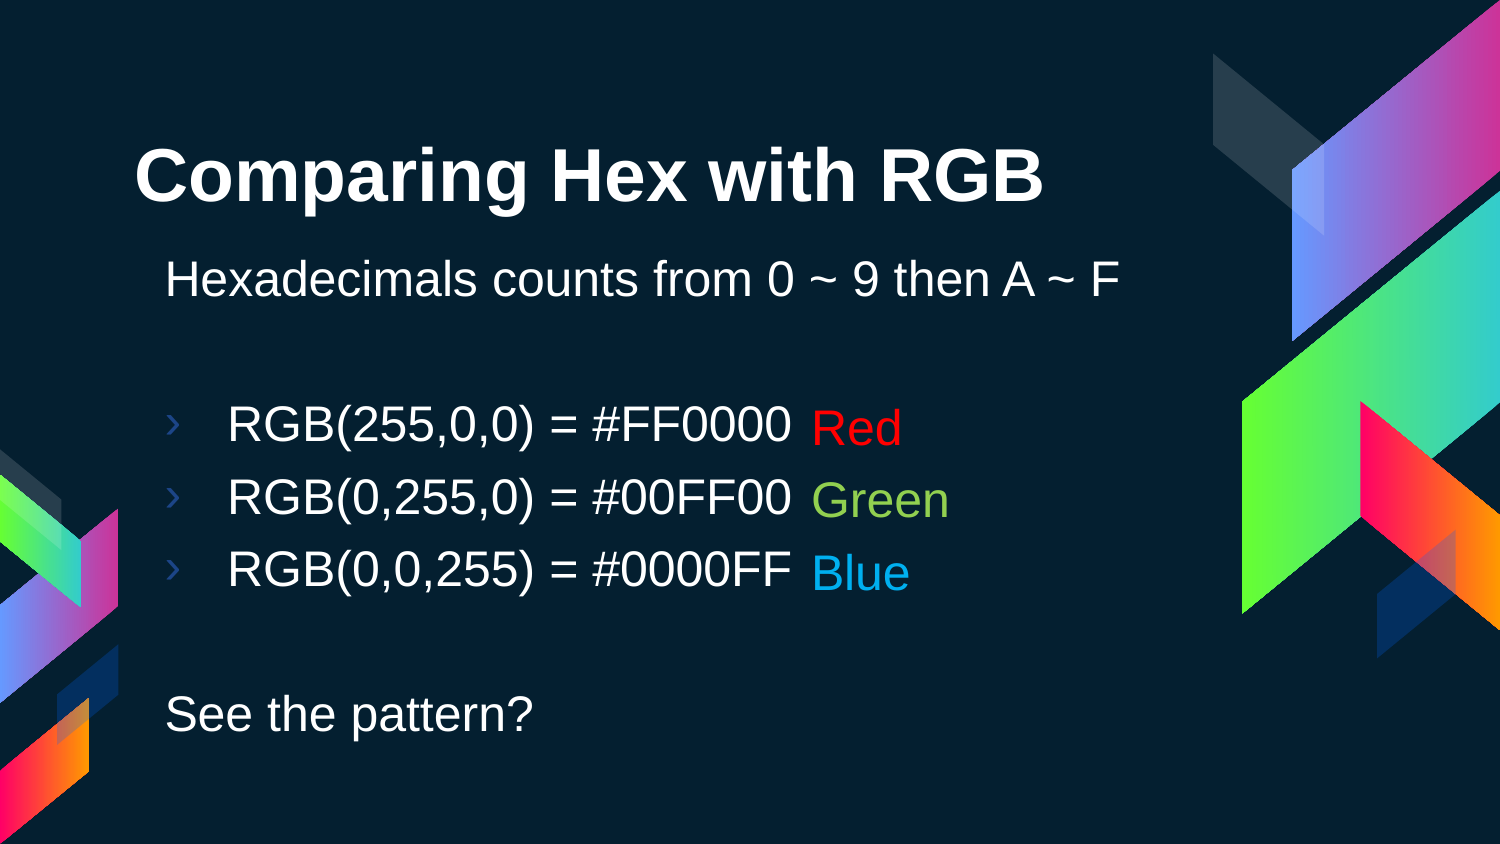

# Comparing Hex with RGB
Hexadecimals counts from 0 ~ 9 then A ~ F

RGB(255,0,0) = #FF0000
RGB(0,255,0) = #00FF00
RGB(0,0,255) = #0000FF

See the pattern?
Red
Green
Blue